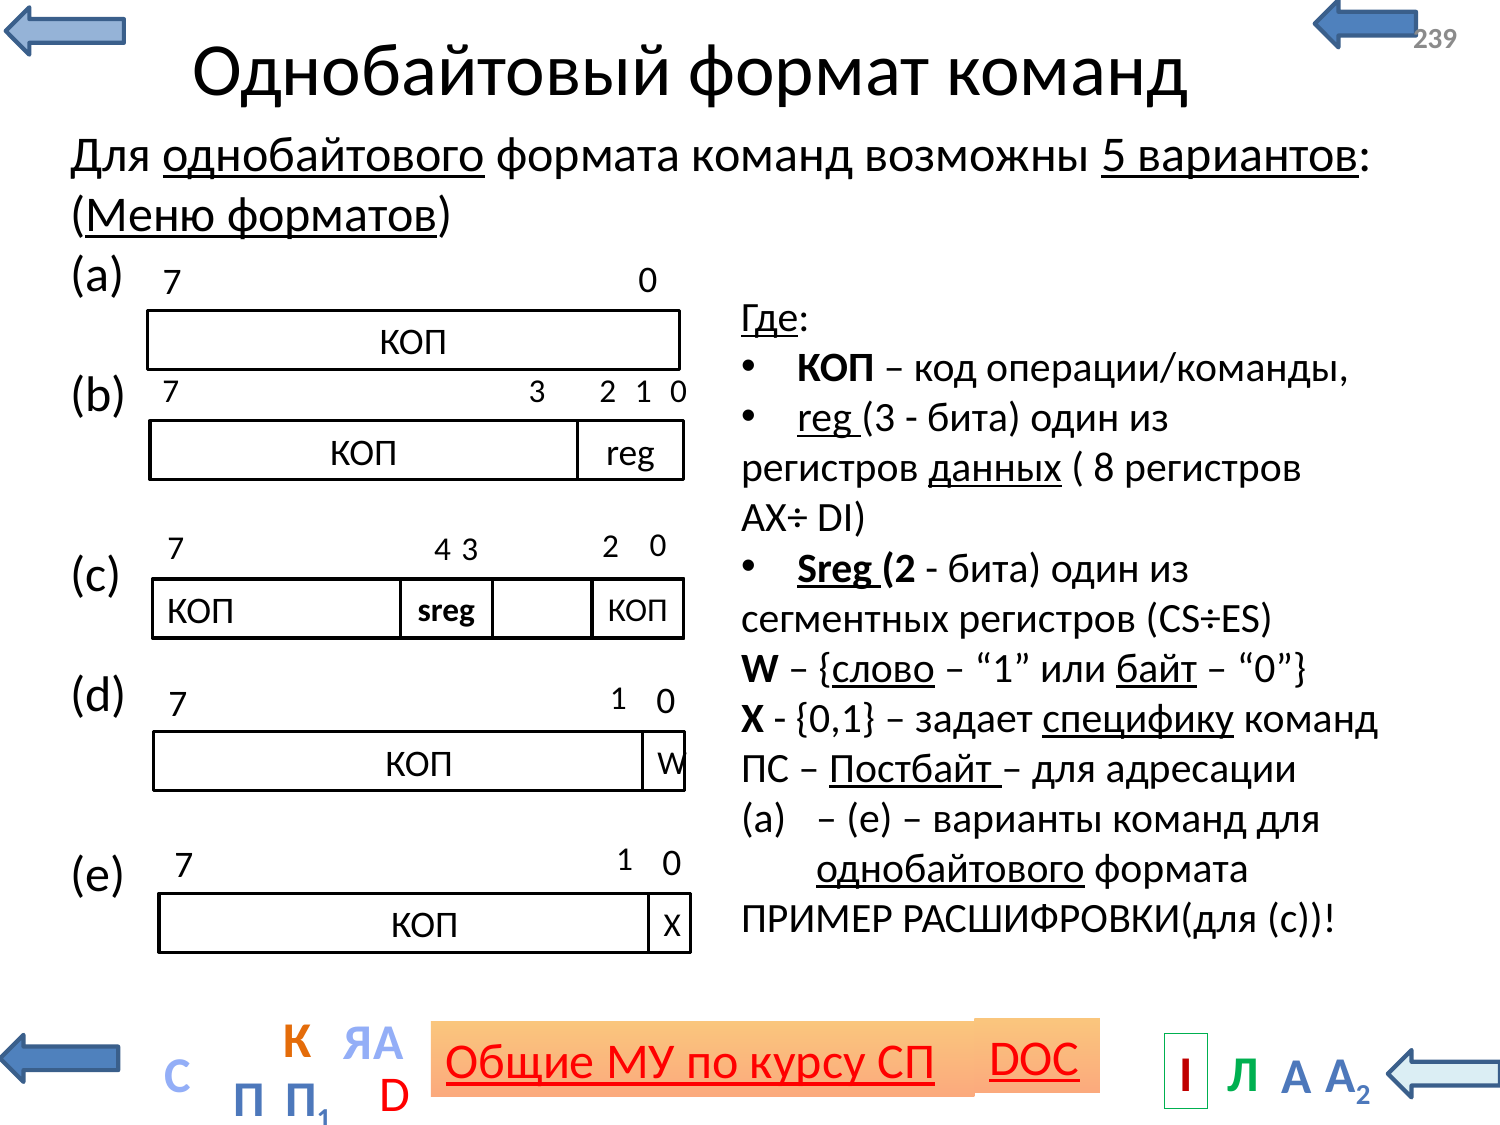

239
# Однобайтовый формат команд
Для однобайтового формата команд возможны 5 вариантов:
(Меню форматов)
(a)

(b)

(c)

(d)

(e)
0
7
КОП
Где:
КОП – код операции/команды,
reg (3 - бита) один из
регистров данных ( 8 регистров
AX÷ DI)
Sreg (2 - бита) один из
сегментных регистров (CS÷ES)
W – {слово – “1” или байт – “0”}
X - {0,1} – задает специфику команд
ПС – Постбайт – для адресации
– (e) – варианты команд для однобайтового формата
ПРИМЕР РАСШИФРОВКИ(для (с))!
7
3
2
1
0
КОП
reg
0
7
КОП
2
4
3
sreg
КОП
0
7
КОП
1
W
0
7
КОП
1
X
С